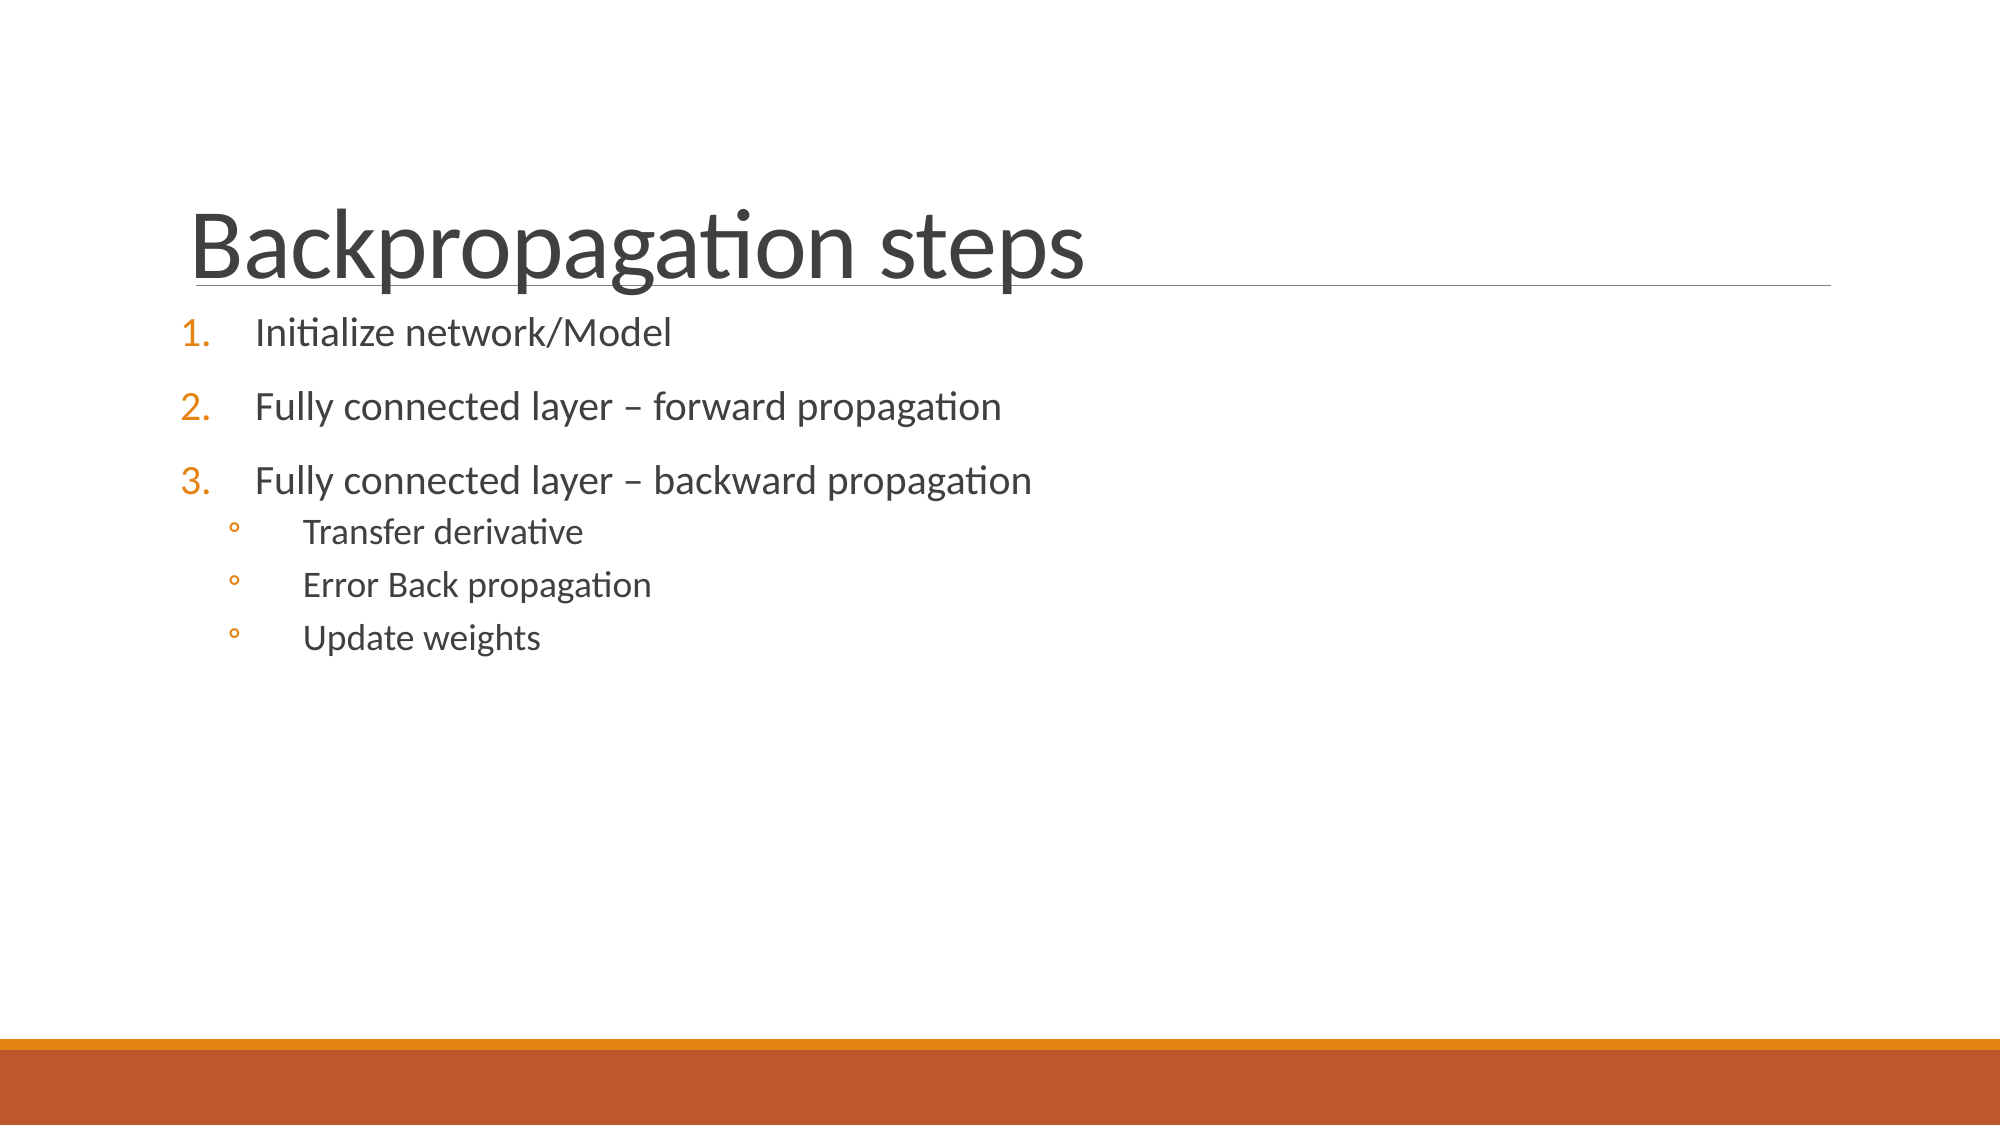

# Backpropagation steps
Initialize network/Model
Fully connected layer – forward propagation
Fully connected layer – backward propagation
Transfer derivative
Error Back propagation
Update weights